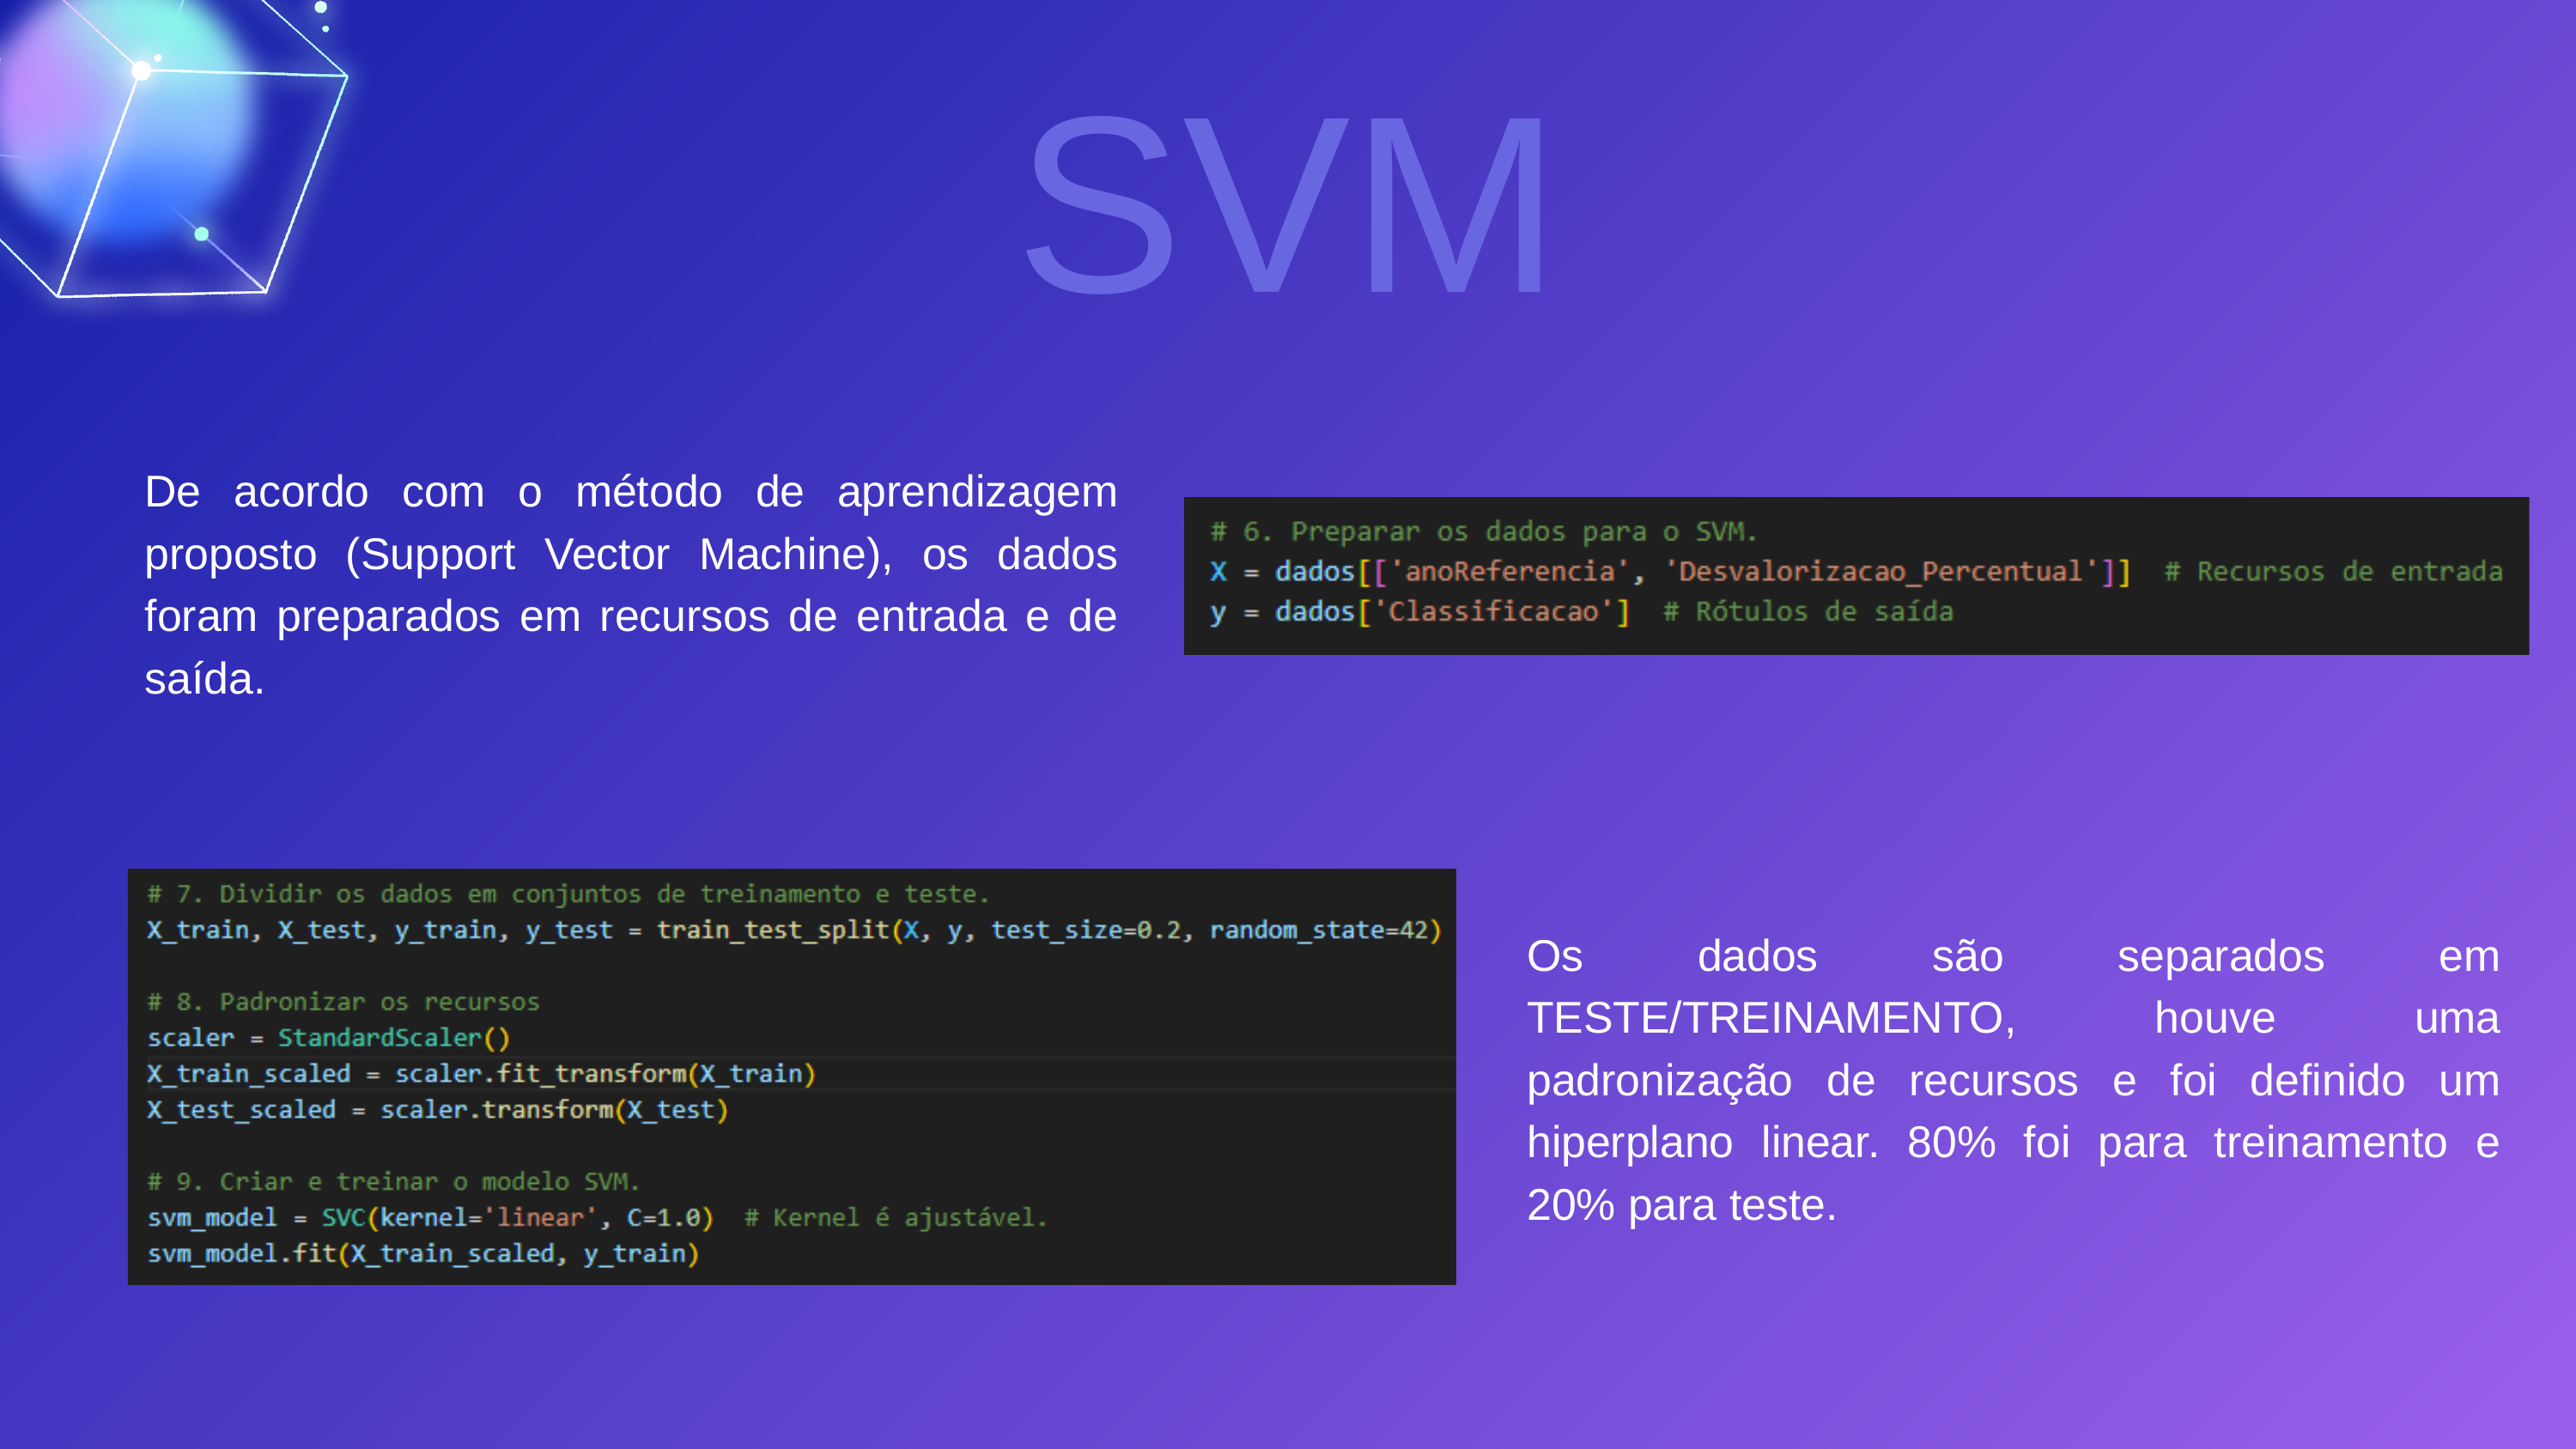

SVM
De acordo com o método de aprendizagem proposto (Support Vector Machine), os dados foram preparados em recursos de entrada e de saída.

Os dados são separados em TESTE/TREINAMENTO, houve uma padronização de recursos e foi definido um hiperplano linear. 80% foi para treinamento e 20% para teste.